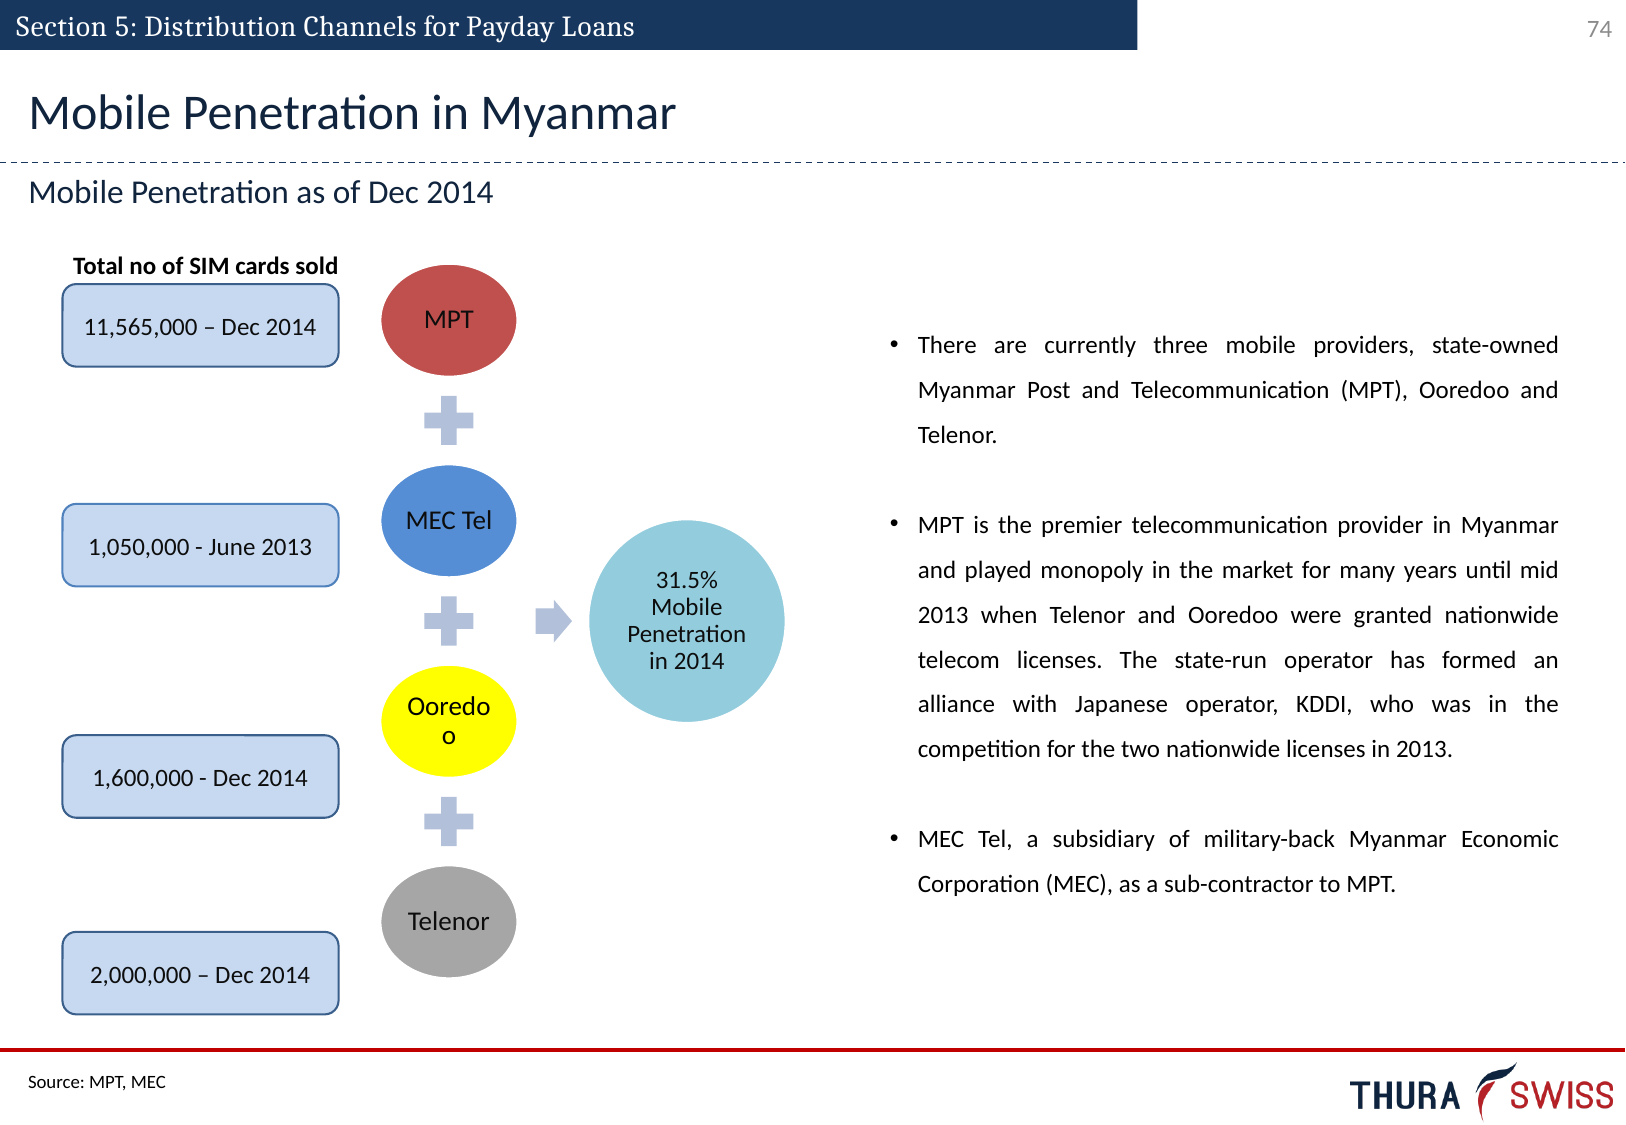

Section 5: Distribution Channels for Payday Loans
Mobile Penetration in Myanmar
Mobile Penetration as of Dec 2014
Total no of SIM cards sold

MPT

MEC Tel

Ooredoo

Telenor

31.5% Mobile Penetration in 2014
11,565,000 – Dec 2014
1,050,000 - June 2013
1,600,000 - Dec 2014
2,000,000 – Dec 2014
There are currently three mobile providers, state-owned Myanmar Post and Telecommunication (MPT), Ooredoo and Telenor.

MPT is the premier telecommunication provider in Myanmar and played monopoly in the market for many years until mid 2013 when Telenor and Ooredoo were granted nationwide telecom licenses. The state-run operator has formed an alliance with Japanese operator, KDDI, who was in the competition for the two nationwide licenses in 2013.

MEC Tel, a subsidiary of military-back Myanmar Economic Corporation (MEC), as a sub-contractor to MPT.
Source: MPT, MEC